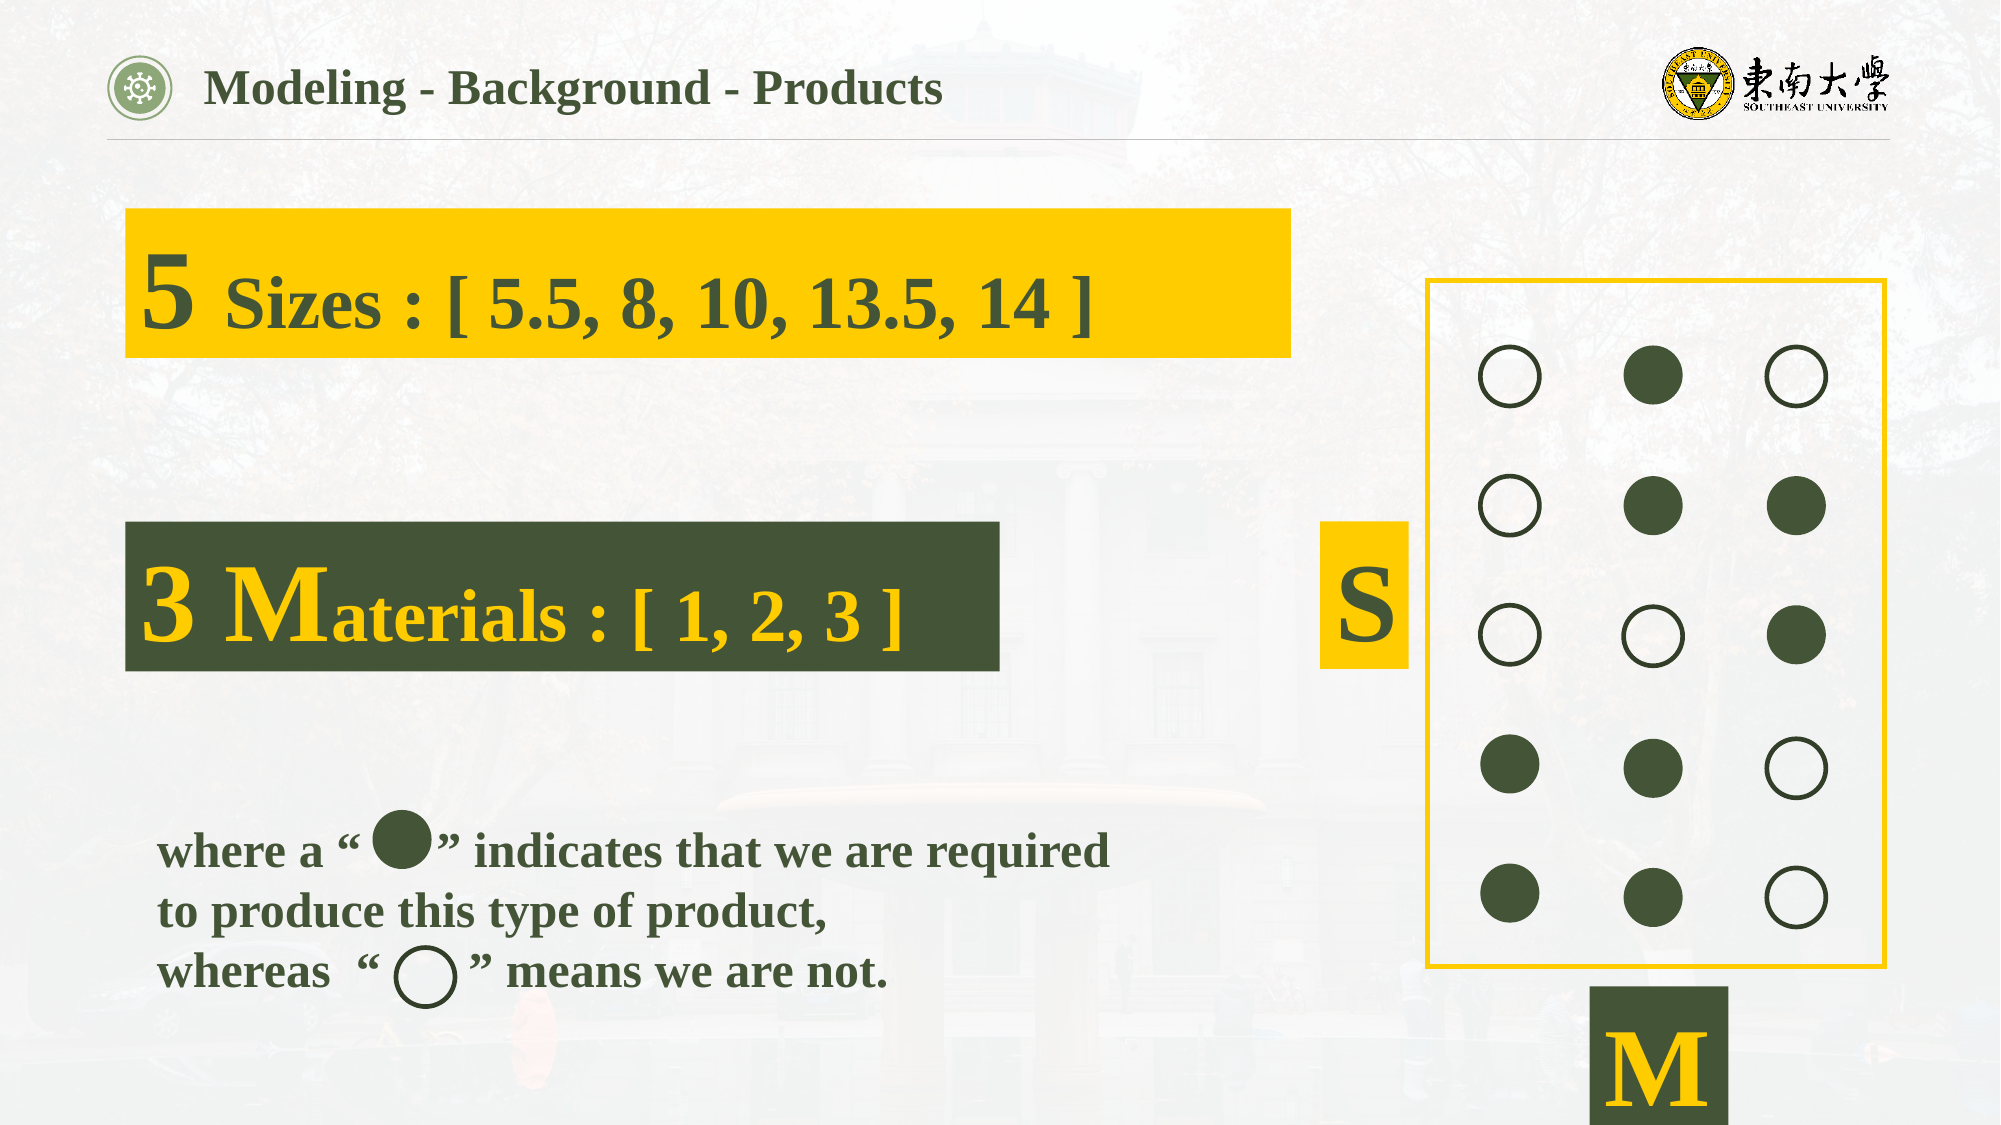

Modeling - Background - Products

5 Sizes : [ 5.5, 8, 10, 13.5, 14 ]

S
3 Materials : [ 1, 2, 3 ]

where a “      ” indicates that we are required to produce this type of product,
whereas  “       ” means we are not.

M